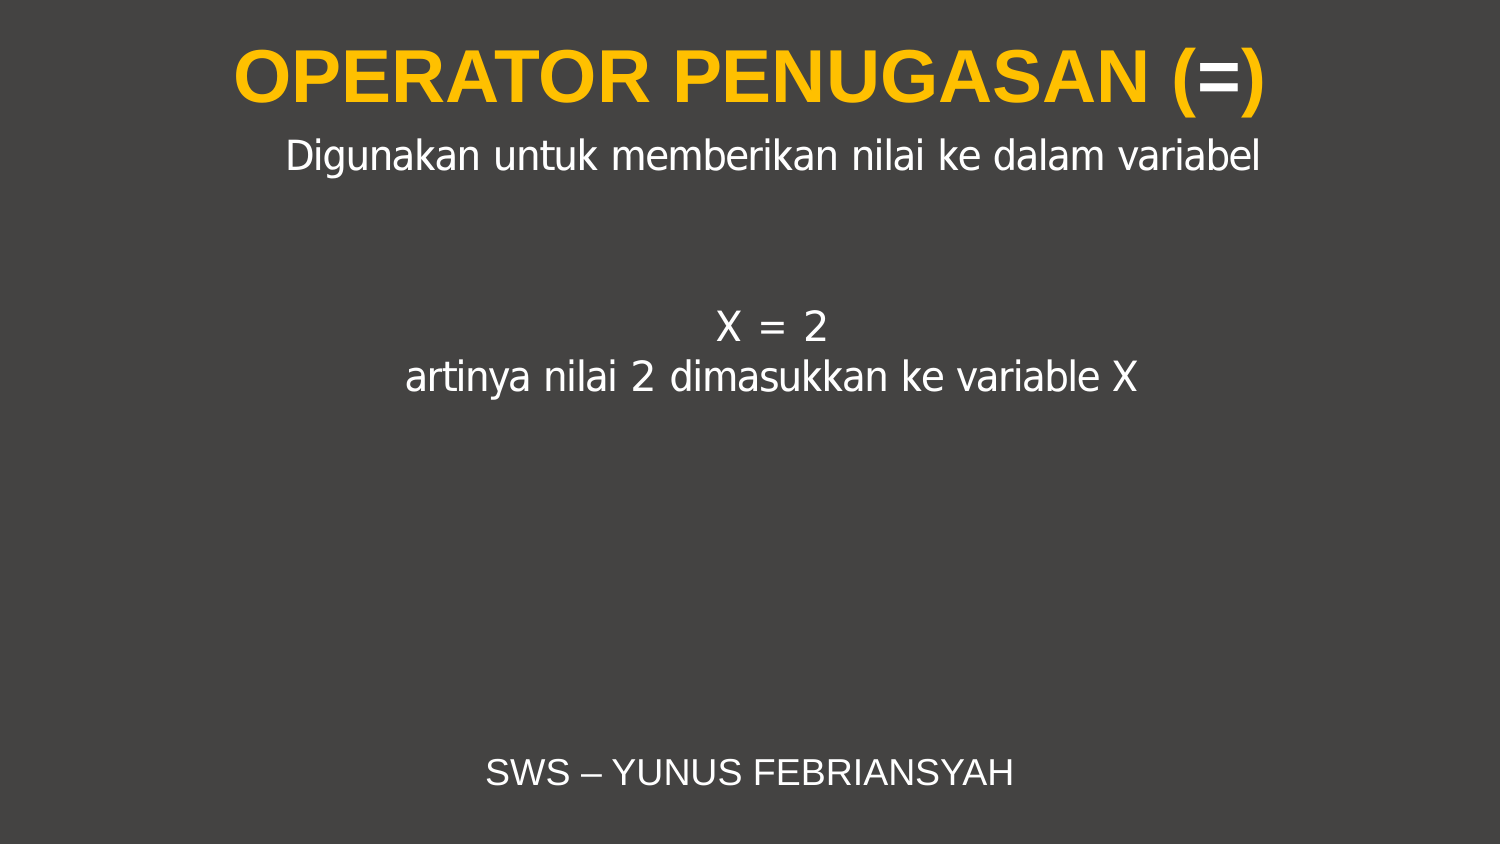

OPERATOR PENUGASAN (=)
Digunakan untuk memberikan nilai ke dalam variabel
X = 2
artinya nilai 2 dimasukkan ke variable X